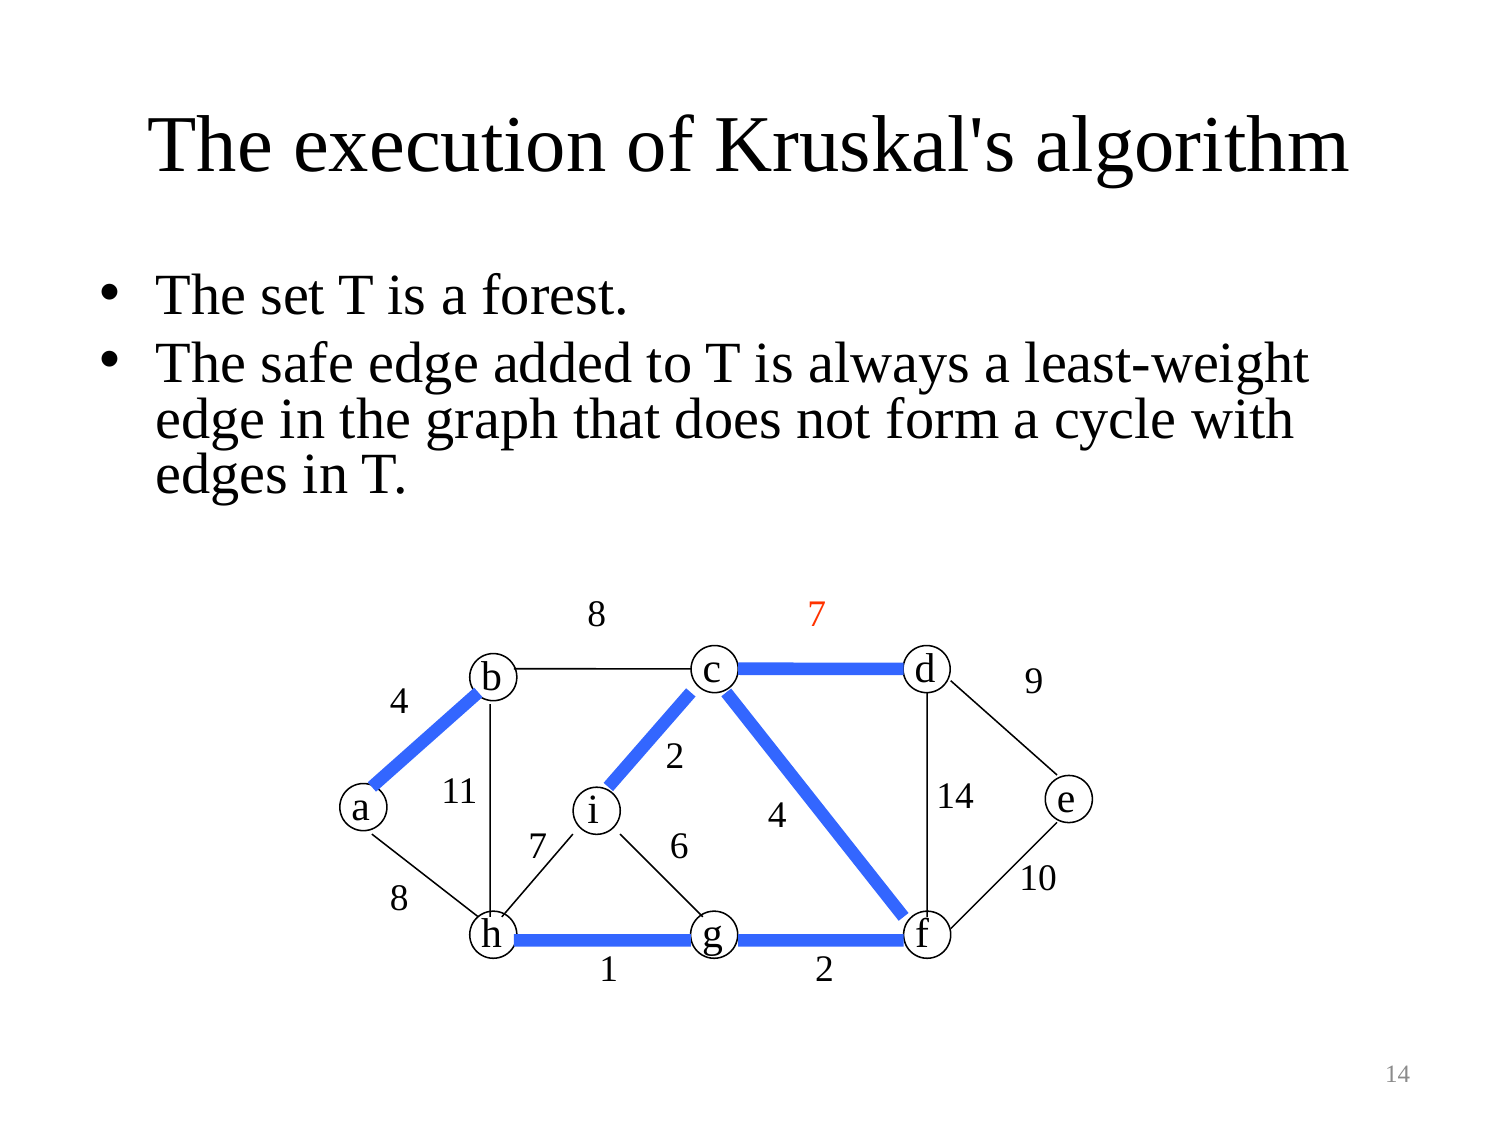

# The execution of Kruskal's algorithm
The set T is a forest.
The safe edge added to T is always a least-weight edge in the graph that does not form a cycle with edges in T.

8
7
c

d

b

9
4

2
11
14
e

a

i

4
7
6

10
8
h

g

f

1
2

14